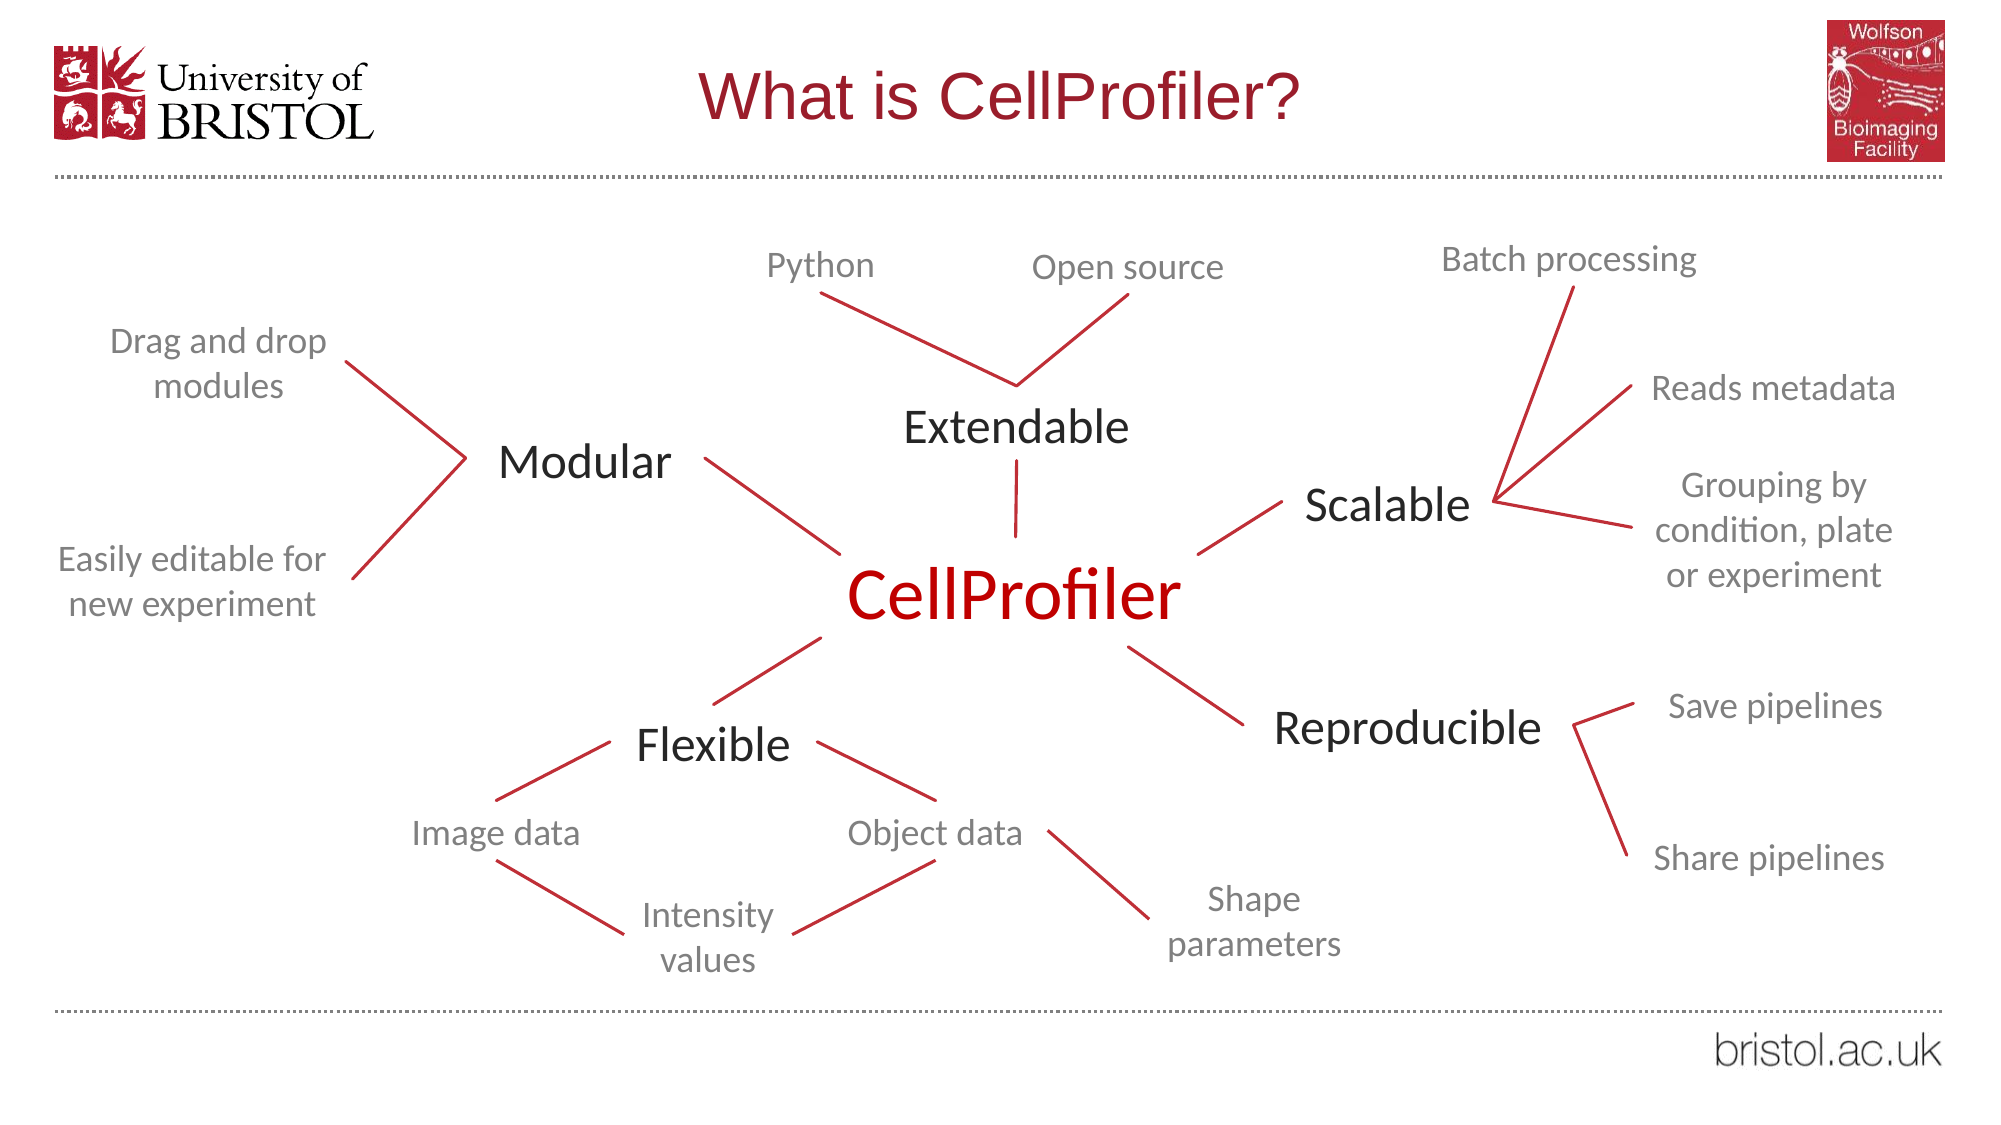

# What is CellProfiler?
Batch processing
Python
Open source
Drag and drop modules
Reads metadata
Extendable
Modular
Grouping by condition, plate or experiment
Scalable
Easily editable for new experiment
CellProfiler
Save pipelines
Reproducible
Flexible
Image data
Object data
Share pipelines
Shape parameters
Intensity values